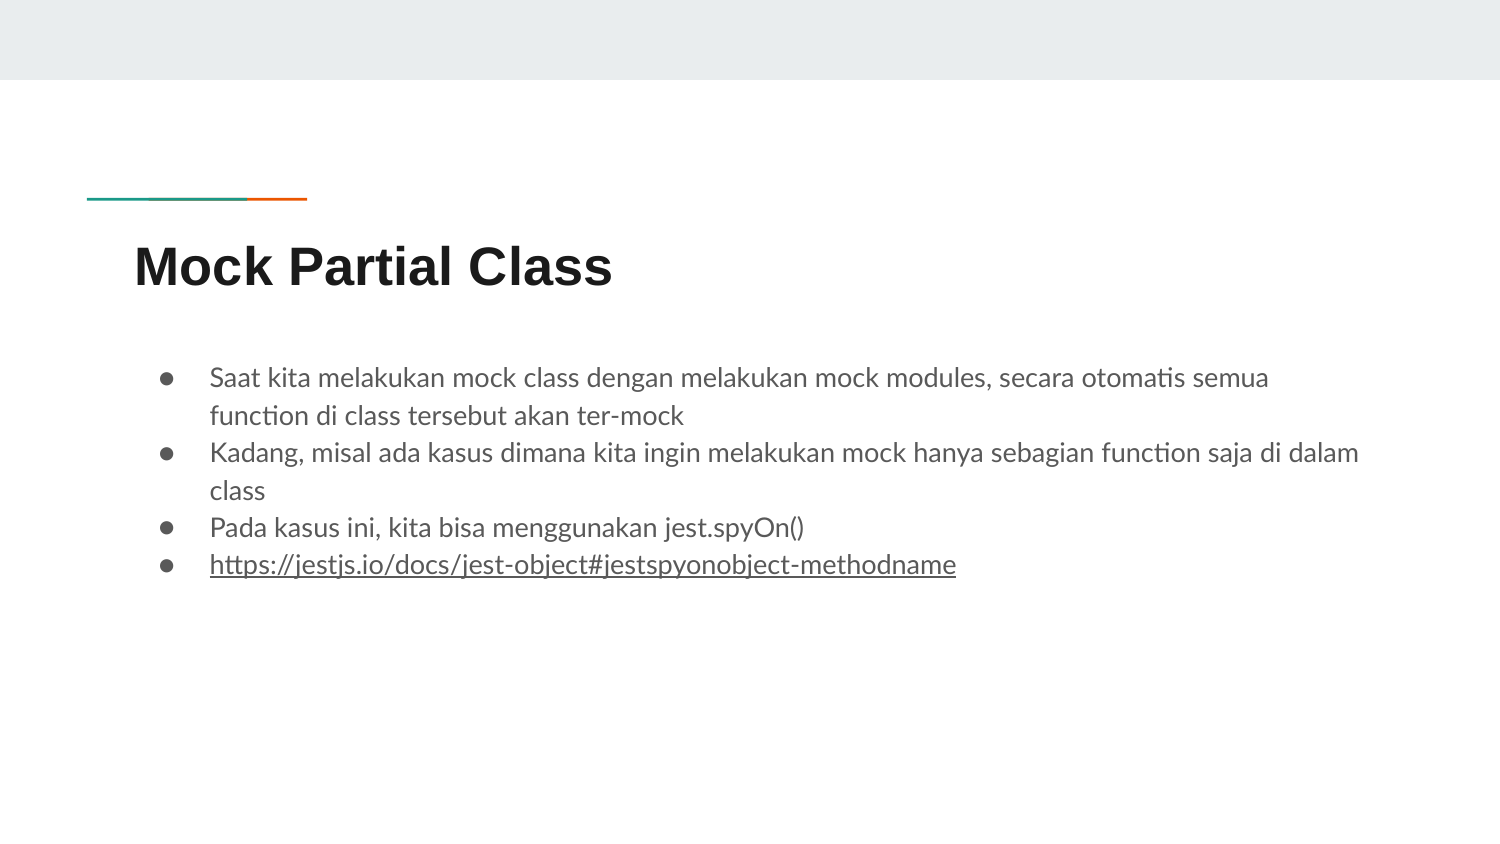

# Mock Partial Class
Saat kita melakukan mock class dengan melakukan mock modules, secara otomatis semua function di class tersebut akan ter-mock
Kadang, misal ada kasus dimana kita ingin melakukan mock hanya sebagian function saja di dalam class
Pada kasus ini, kita bisa menggunakan jest.spyOn()
https://jestjs.io/docs/jest-object#jestspyonobject-methodname